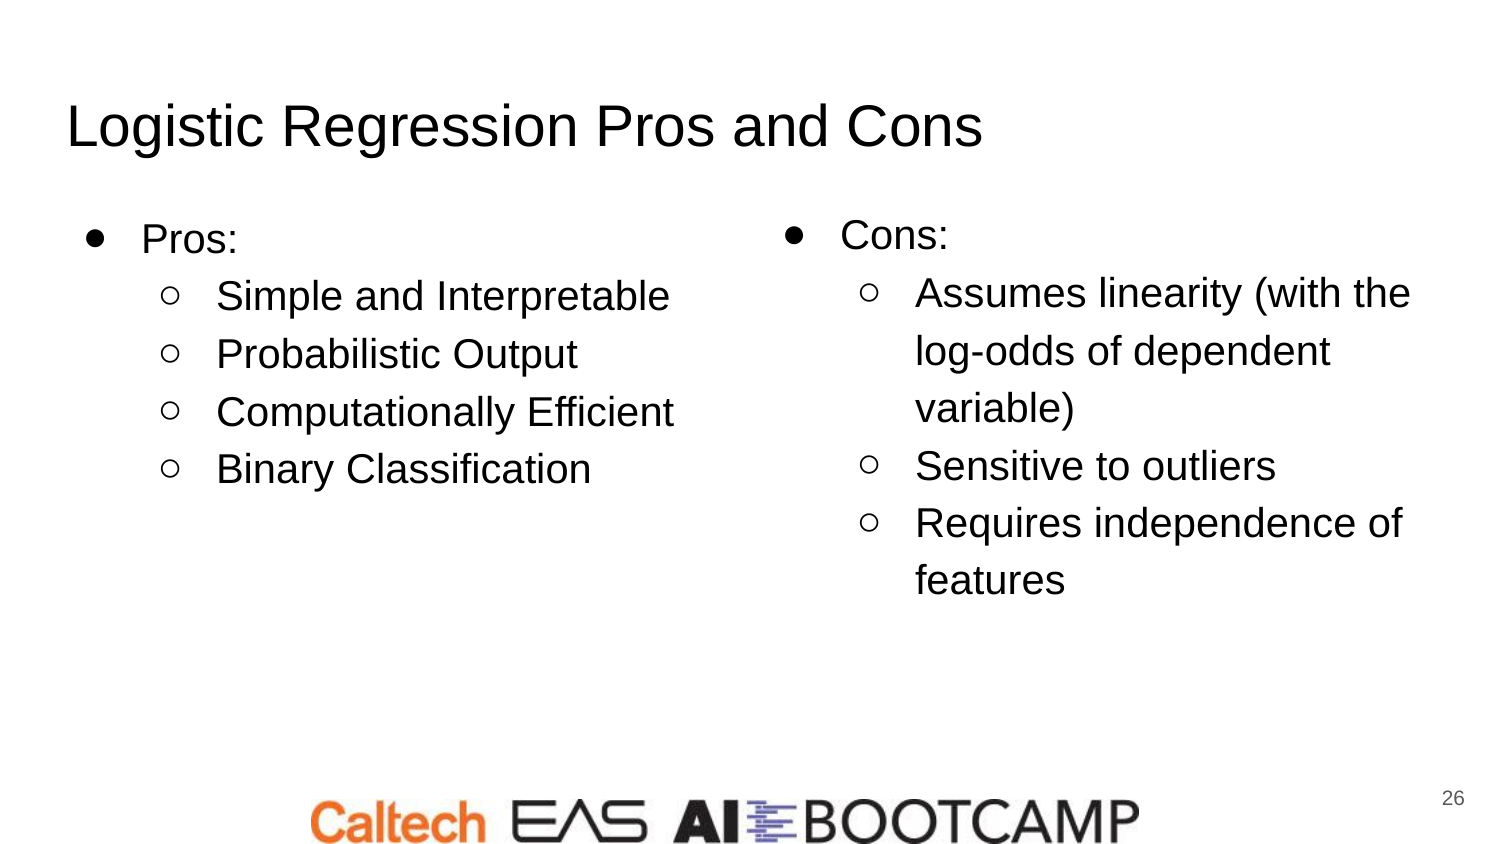

# Logistic Regression Pros and Cons
Cons:
Assumes linearity (with the log-odds of dependent variable)
Sensitive to outliers
Requires independence of features
Pros:
Simple and Interpretable
Probabilistic Output
Computationally Efficient
Binary Classification
26